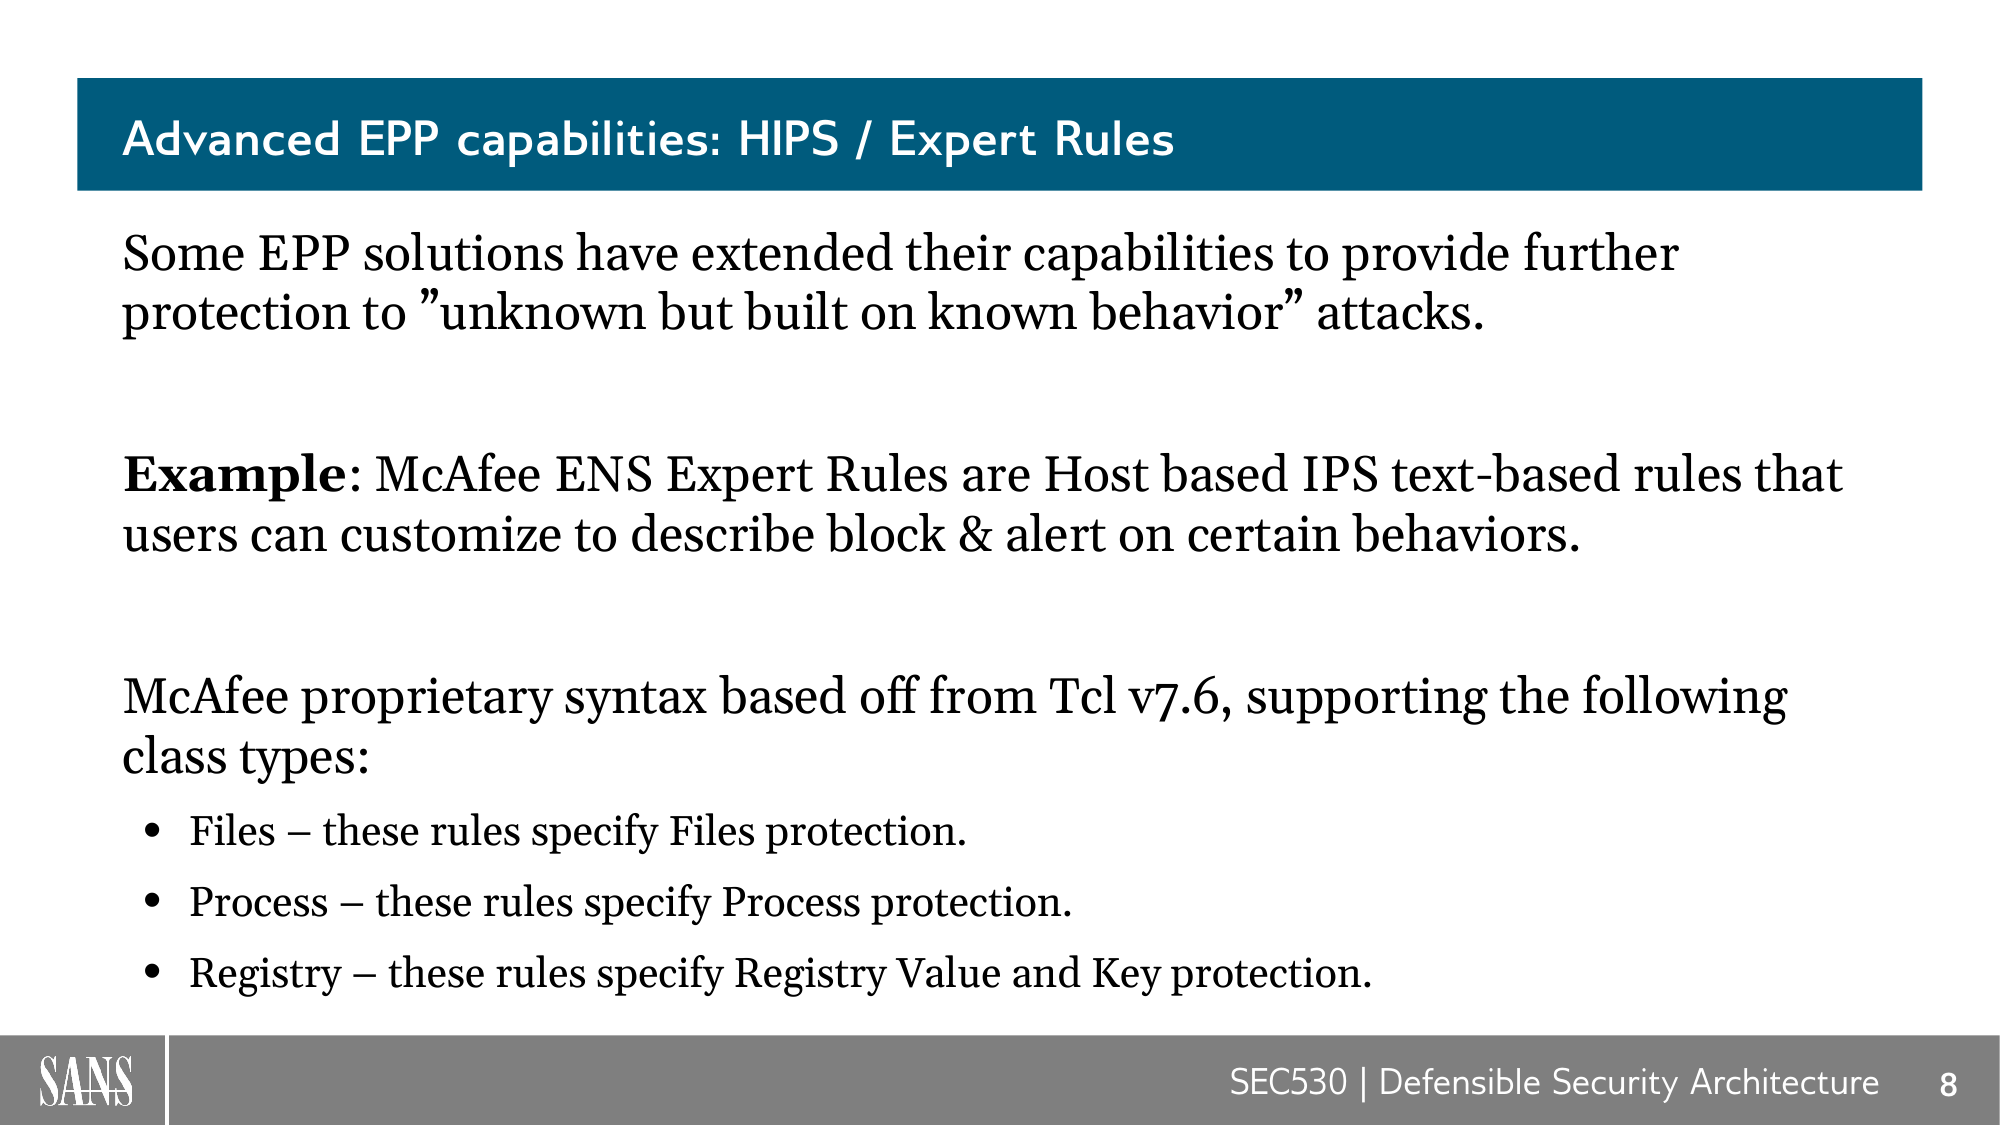

# Advanced EPP capabilities: HIPS / Expert Rules
Some EPP solutions have extended their capabilities to provide further protection to ”unknown but built on known behavior” attacks.

Example: McAfee ENS Expert Rules are Host based IPS text-based rules that users can customize to describe block & alert on certain behaviors.

McAfee proprietary syntax based off from Tcl v7.6, supporting the following class types:
Files – these rules specify Files protection.
Process – these rules specify Process protection.
Registry – these rules specify Registry Value and Key protection.